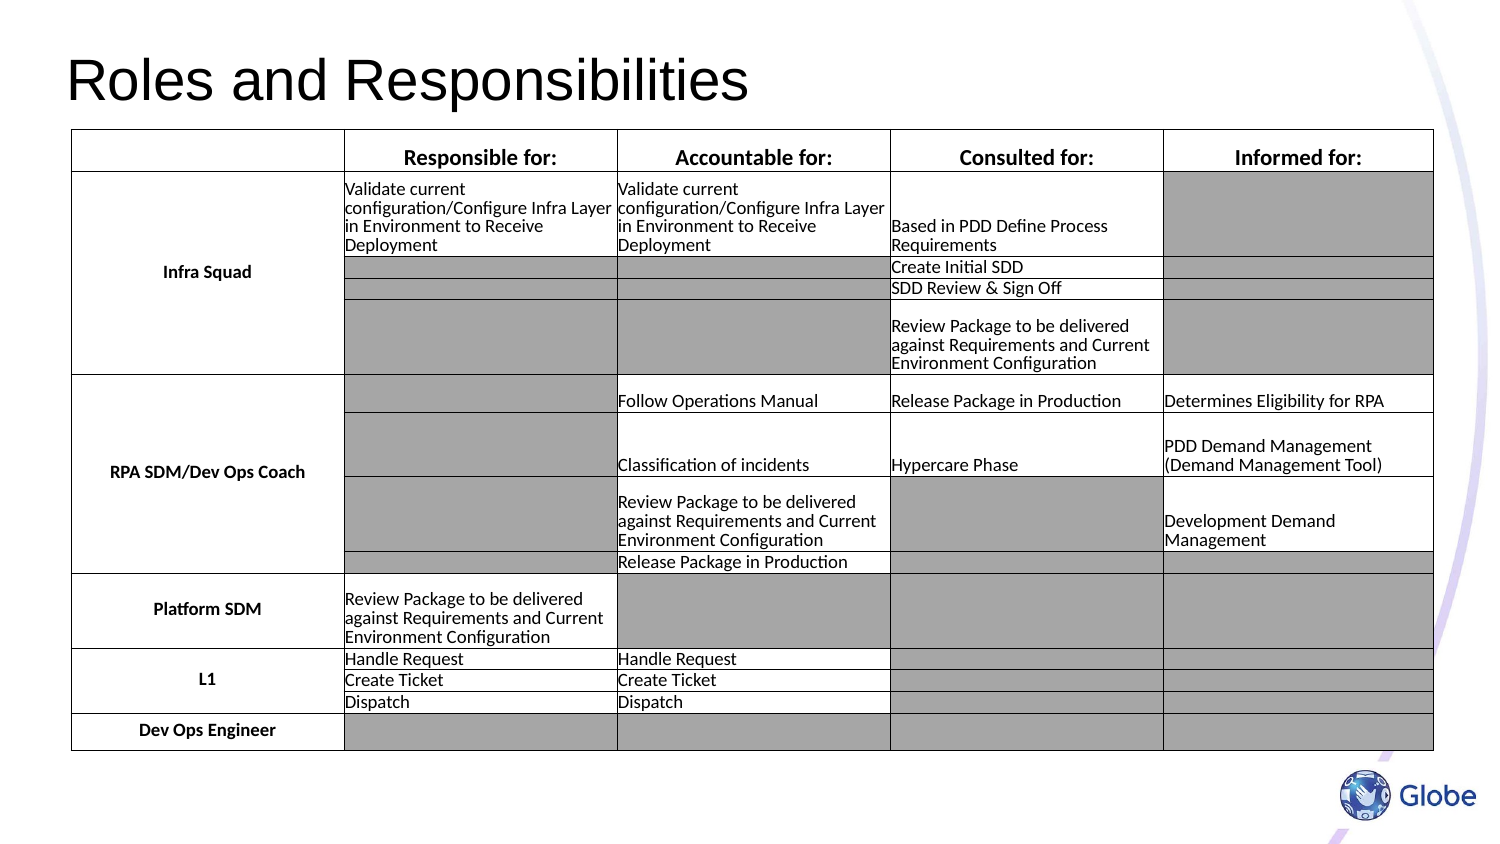

# Roles and Responsibilities
|  | Responsible for: | Accountable for: | Consulted for: | Informed for: |
| --- | --- | --- | --- | --- |
| Infra Squad | Validate current configuration/Configure Infra Layer in Environment to Receive Deployment | Validate current configuration/Configure Infra Layer in Environment to Receive Deployment | Based in PDD Define Process Requirements |  |
|  |  |  | Create Initial SDD |  |
|  |  |  | SDD Review & Sign Off |  |
|  |  |  | Review Package to be delivered against Requirements and Current Environment Configuration |  |
| RPA SDM/Dev Ops Coach |  | Follow Operations Manual | Release Package in Production | Determines Eligibility for RPA |
|  |  | Classification of incidents | Hypercare Phase | PDD Demand Management (Demand Management Tool) |
|  |  | Review Package to be delivered against Requirements and Current Environment Configuration |  | Development Demand Management |
|  |  | Release Package in Production |  |  |
| Platform SDM | Review Package to be delivered against Requirements and Current Environment Configuration |  |  |  |
| L1 | Handle Request | Handle Request |  |  |
|  | Create Ticket | Create Ticket |  |  |
|  | Dispatch | Dispatch |  |  |
| Dev Ops Engineer |  |  |  |  |